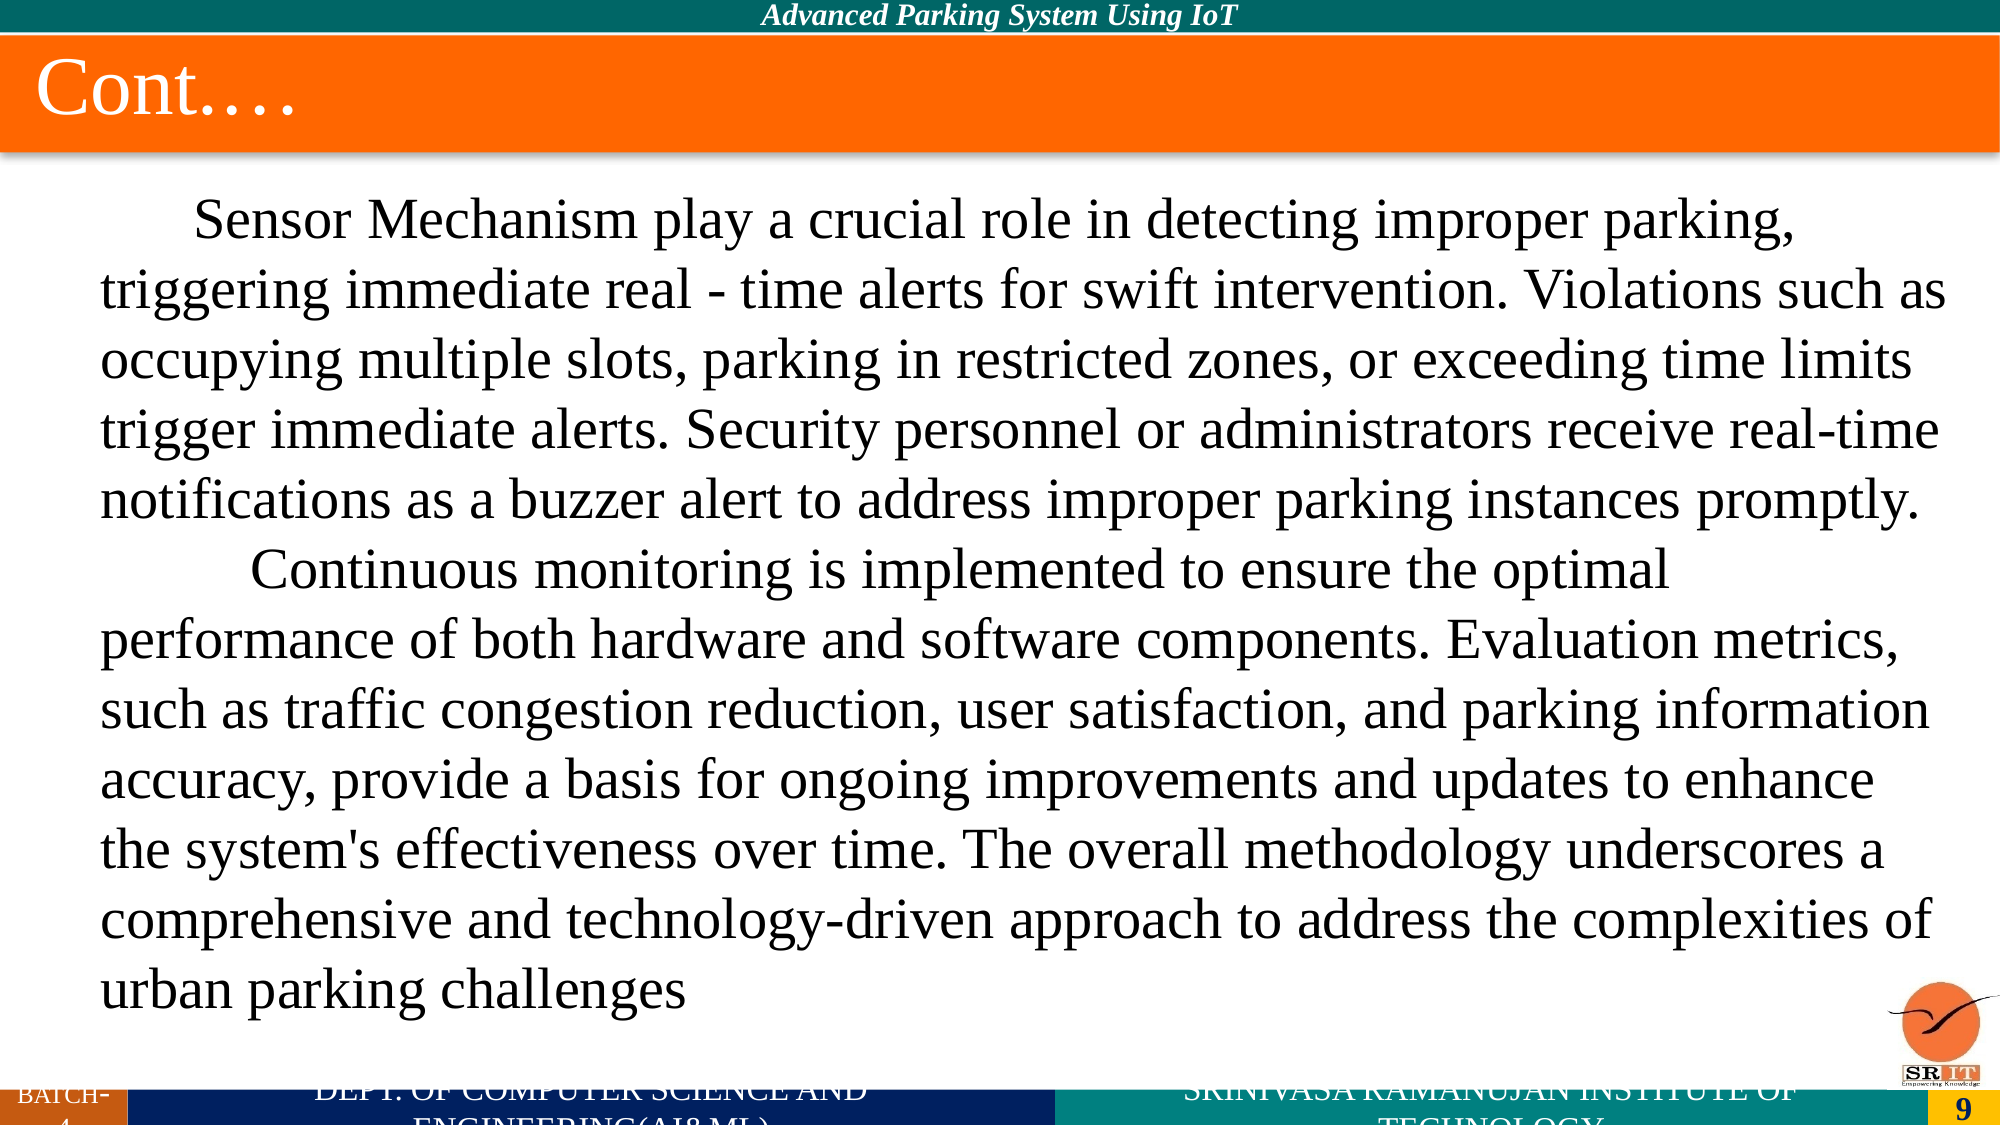

Cont.…
# Literature survey on paper-4

         Sensor Mechanism play a crucial role in detecting improper parking, triggering immediate real - time alerts for swift intervention. Violations such as occupying multiple slots, parking in restricted zones, or exceeding time limits trigger immediate alerts. Security personnel or administrators receive real-time notifications as a buzzer alert to address improper parking instances promptly.           	Continuous monitoring is implemented to ensure the optimal performance of both hardware and software components. Evaluation metrics, such as traffic congestion reduction, user satisfaction, and parking information accuracy, provide a basis for ongoing improvements and updates to enhance the system's effectiveness over time. The overall methodology underscores a comprehensive and technology-driven approach to address the complexities of urban parking challenges